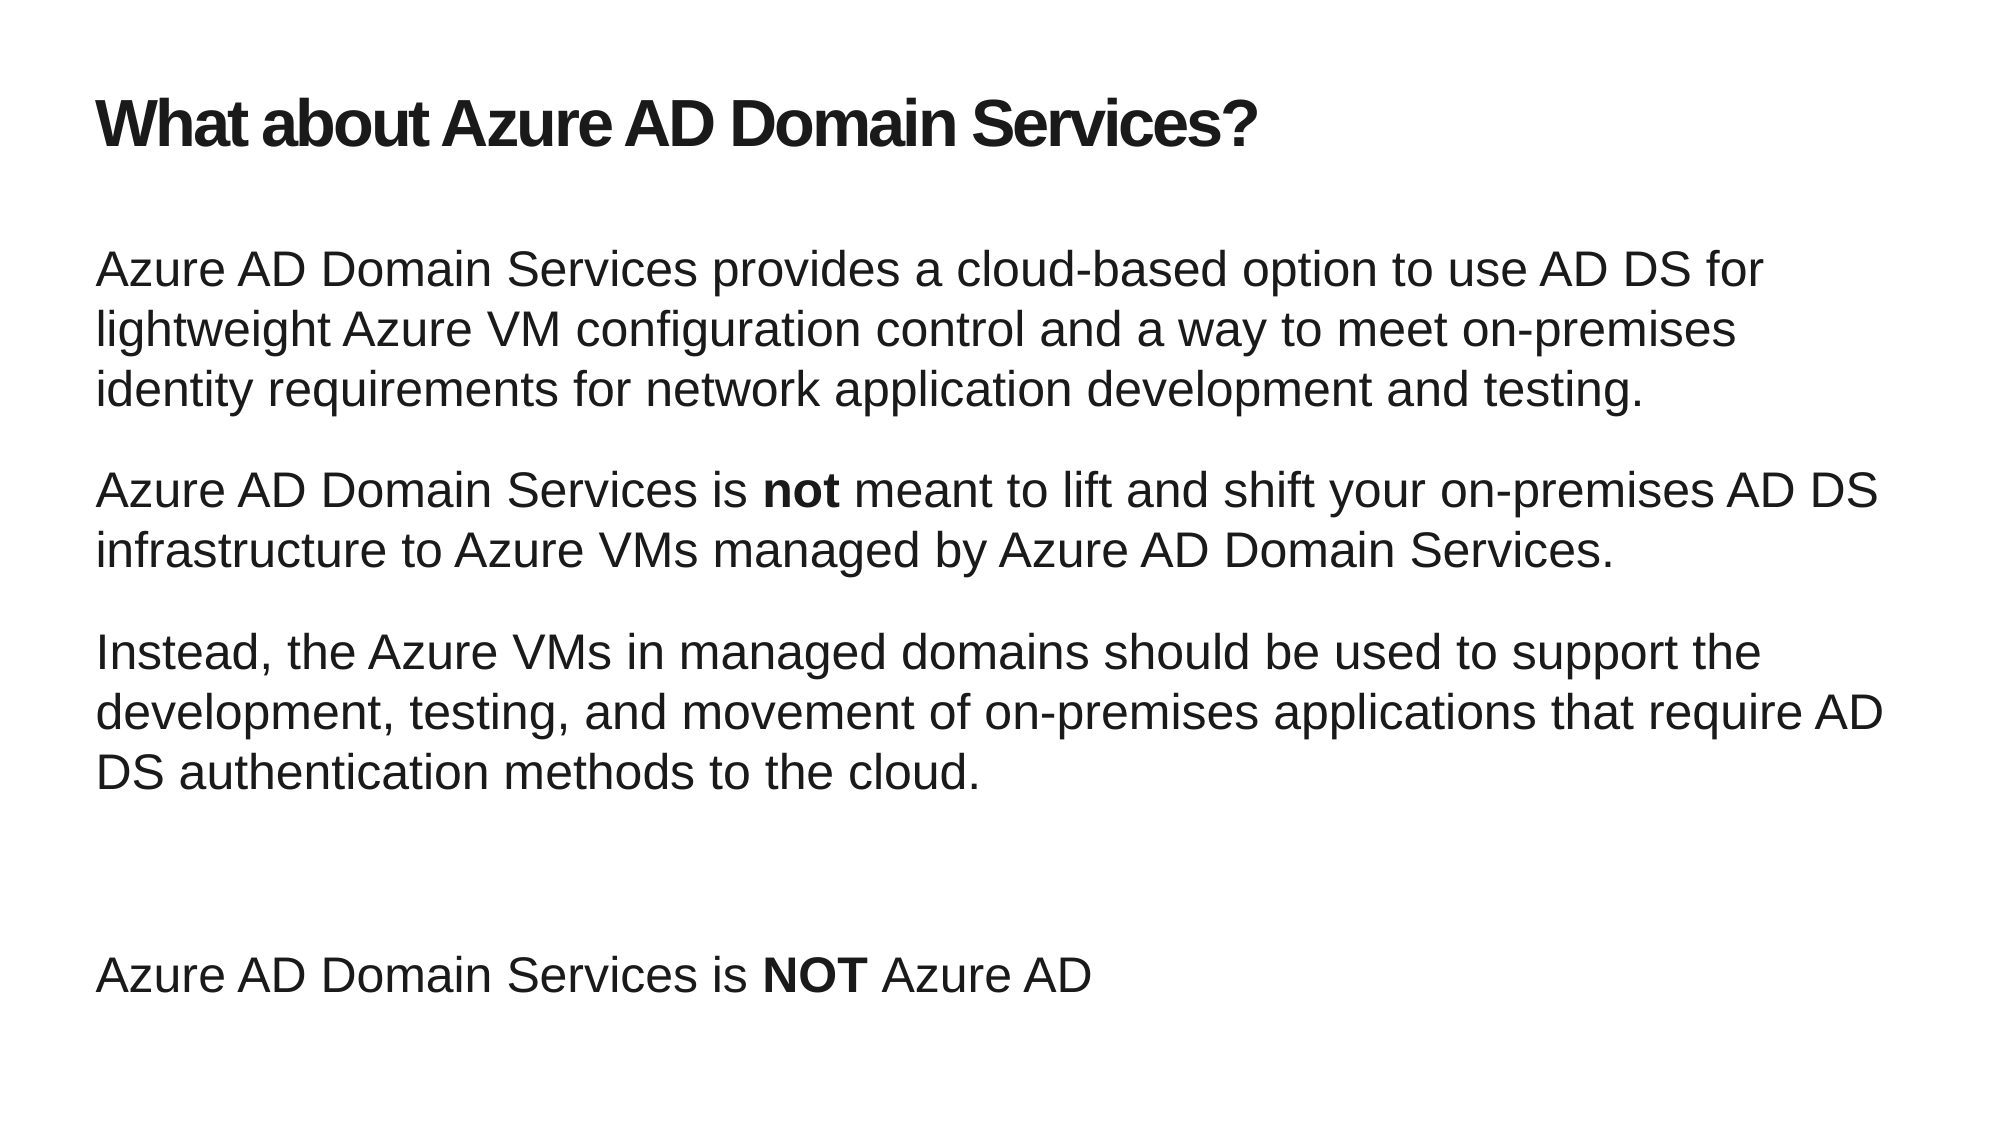

# What about Azure AD Domain Services?
Azure AD Domain Services provides a cloud-based option to use AD DS for lightweight Azure VM configuration control and a way to meet on-premises identity requirements for network application development and testing.
Azure AD Domain Services is not meant to lift and shift your on-premises AD DS infrastructure to Azure VMs managed by Azure AD Domain Services.
Instead, the Azure VMs in managed domains should be used to support the development, testing, and movement of on-premises applications that require AD DS authentication methods to the cloud.

Azure AD Domain Services is NOT Azure AD